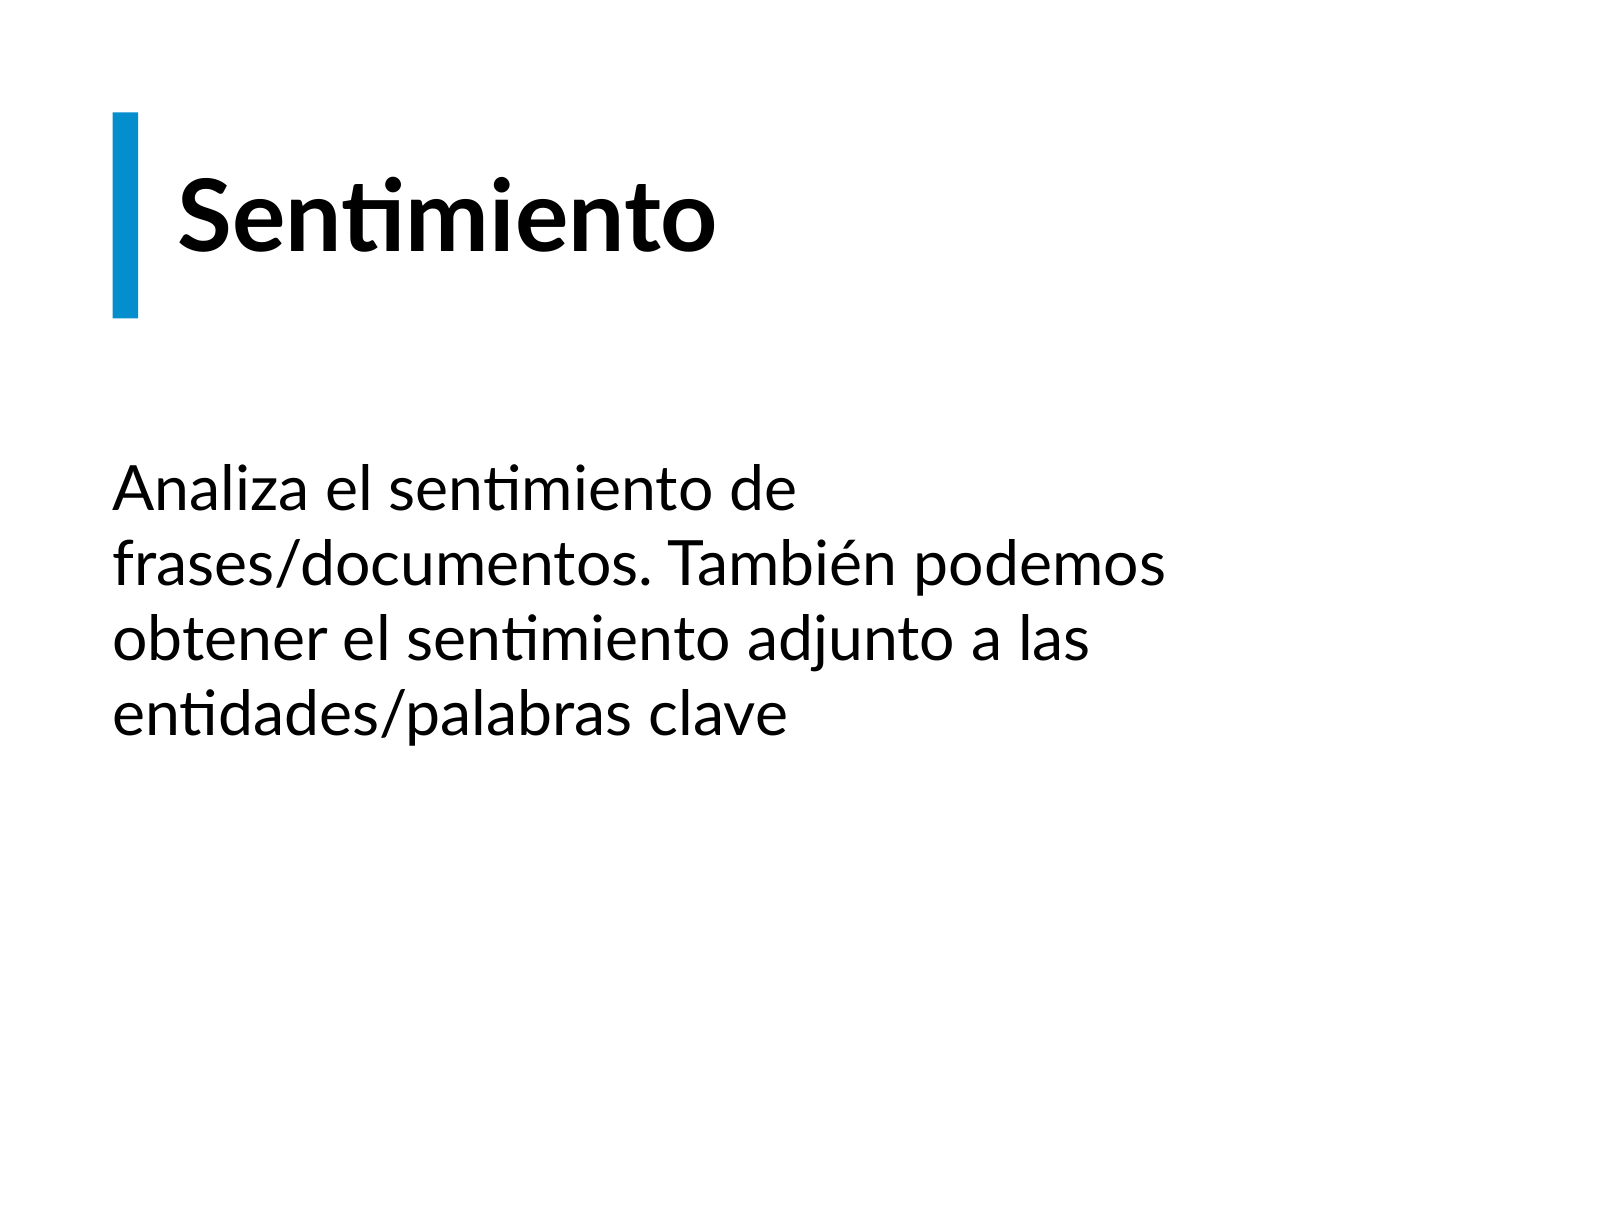

# Sentimiento
Analiza el sentimiento de frases/documentos. También podemos obtener el sentimiento adjunto a las entidades/palabras clave